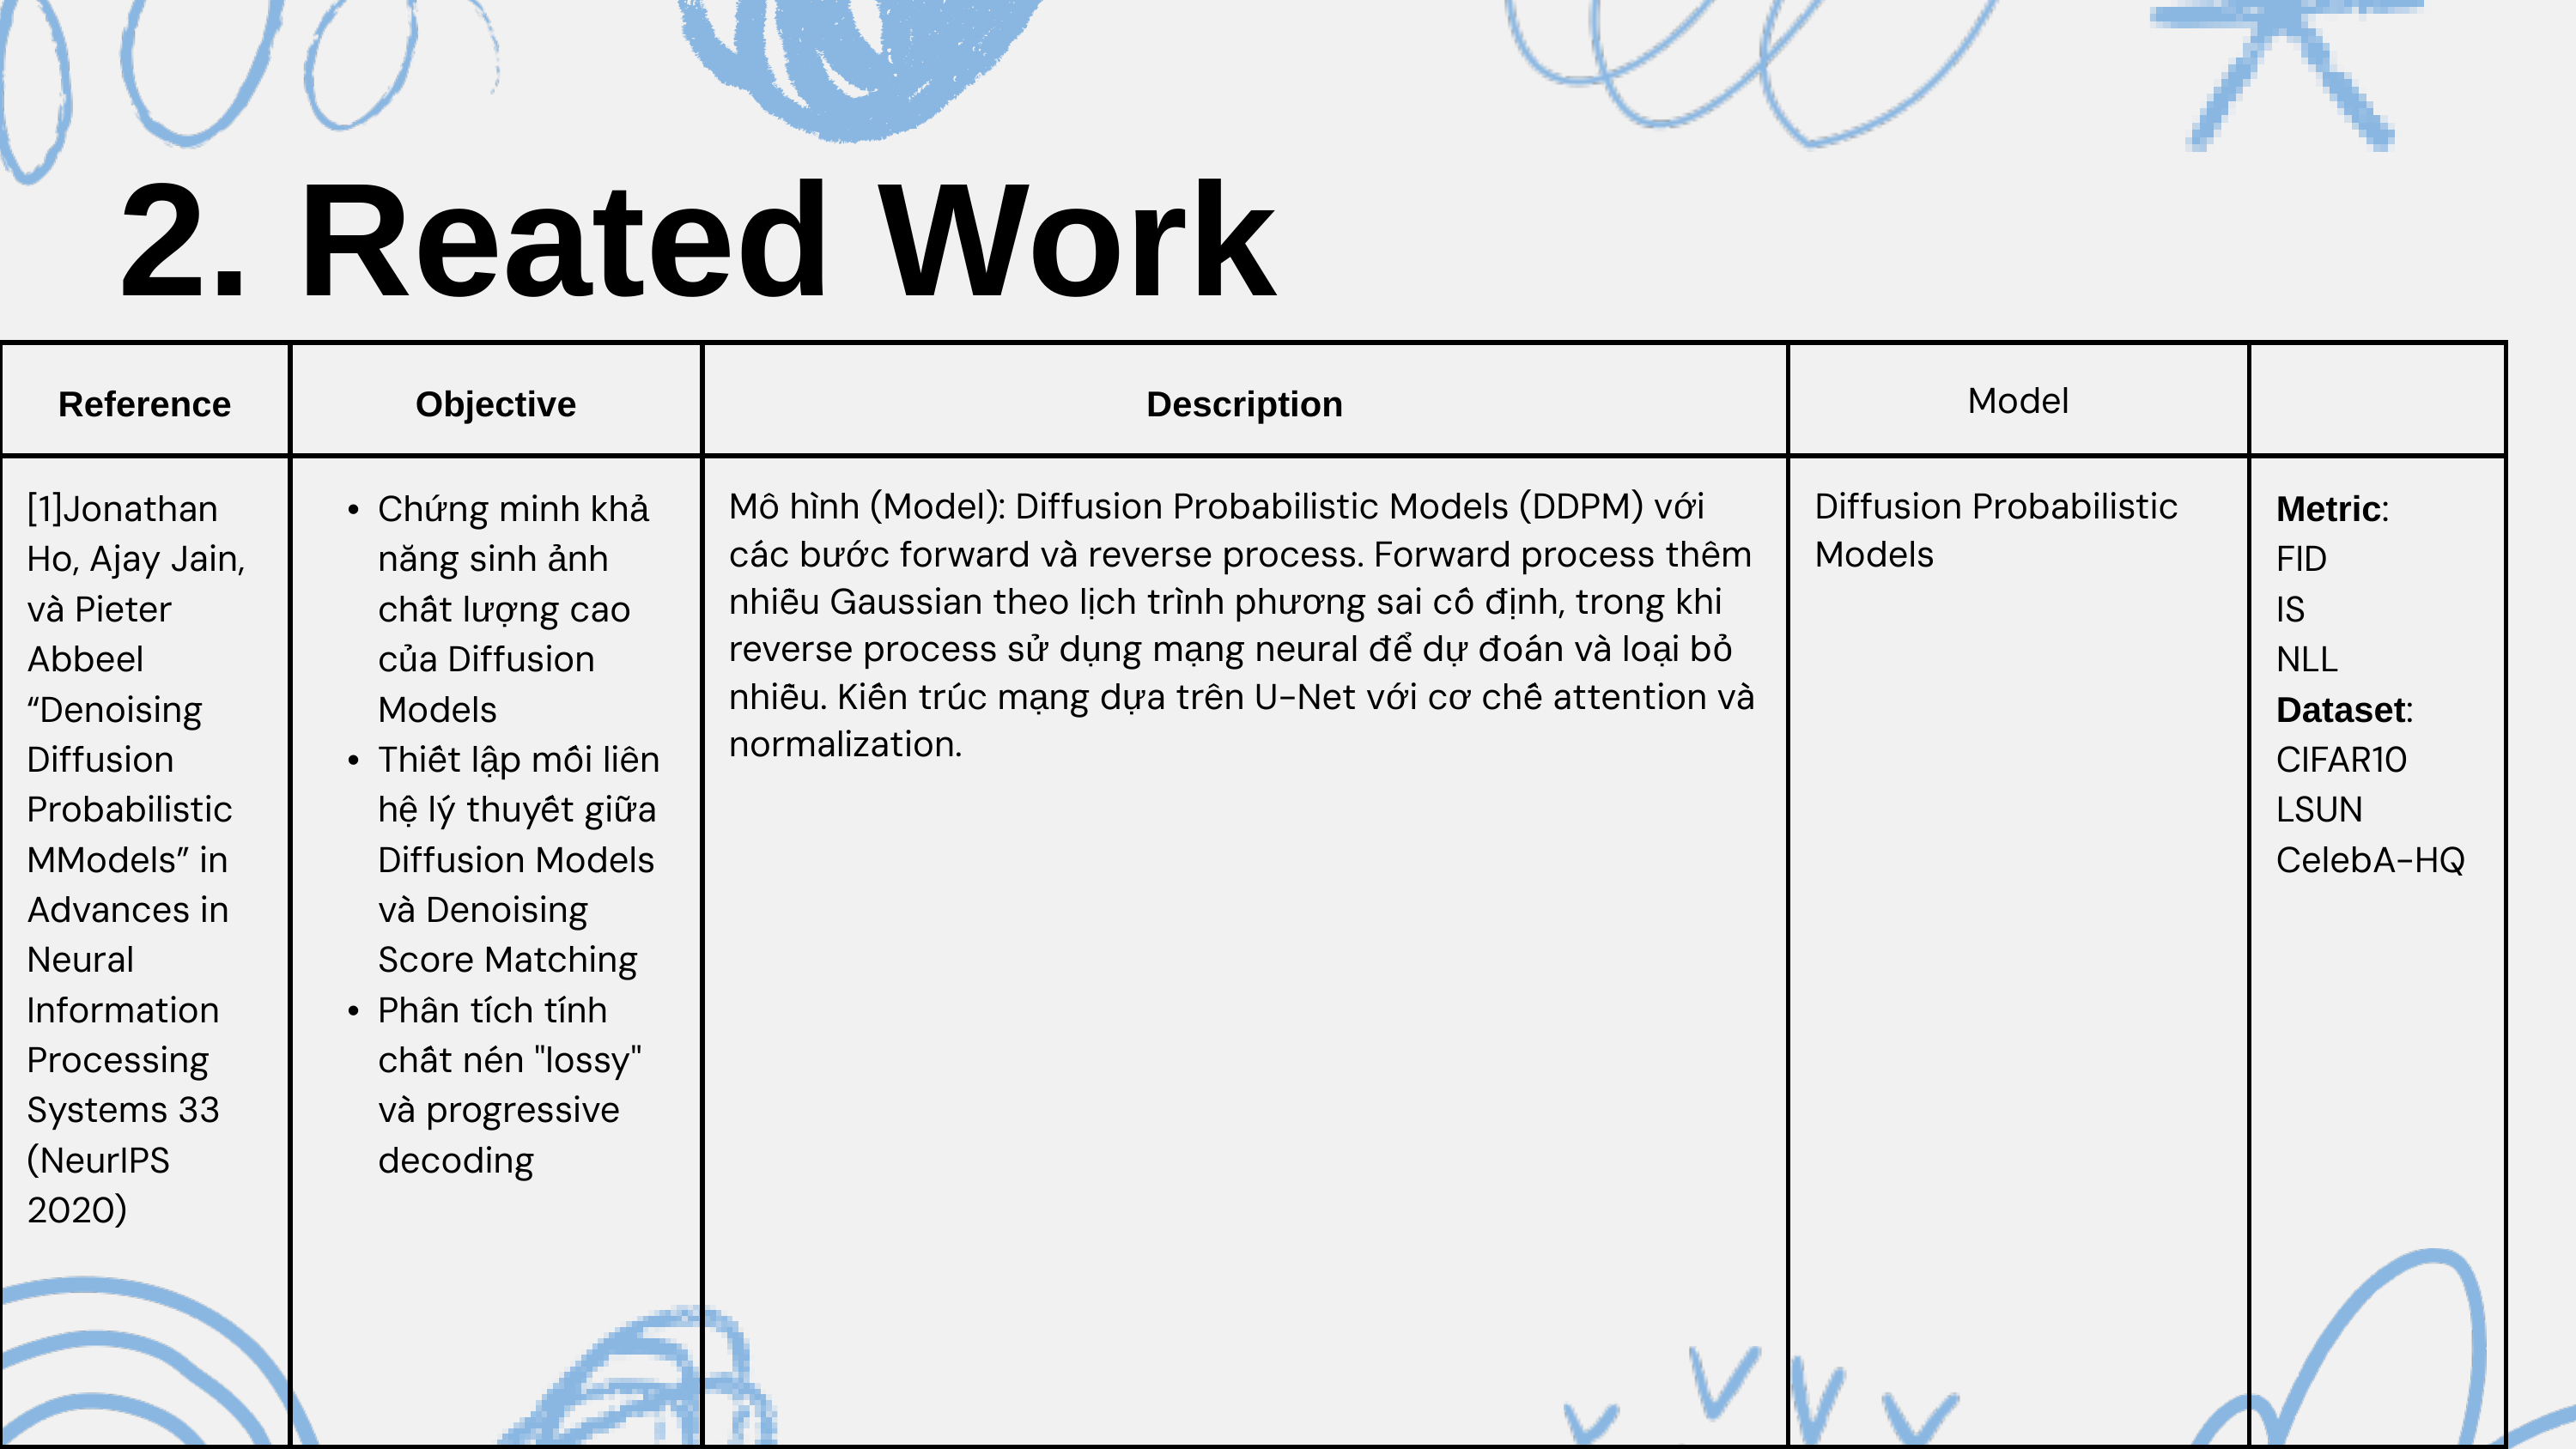

2. Reated Work
| Reference | Objective | Description | Model |  |
| --- | --- | --- | --- | --- |
| [1]Jonathan Ho, Ajay Jain, và Pieter Abbeel “Denoising Diffusion Probabilistic MModels” in Advances in Neural Information Processing Systems 33 (NeurIPS 2020) | Chứng minh khả năng sinh ảnh chất lượng cao của Diffusion Models Thiết lập mối liên hệ lý thuyết giữa Diffusion Models và Denoising Score Matching Phân tích tính chất nén "lossy" và progressive decoding | Mô hình (Model): Diffusion Probabilistic Models (DDPM) với các bước forward và reverse process. Forward process thêm nhiễu Gaussian theo lịch trình phương sai cố định, trong khi reverse process sử dụng mạng neural để dự đoán và loại bỏ nhiễu. Kiến trúc mạng dựa trên U-Net với cơ chế attention và normalization. | Diffusion Probabilistic Models | Metric: FID IS NLL Dataset: CIFAR10 LSUN CelebA-HQ |